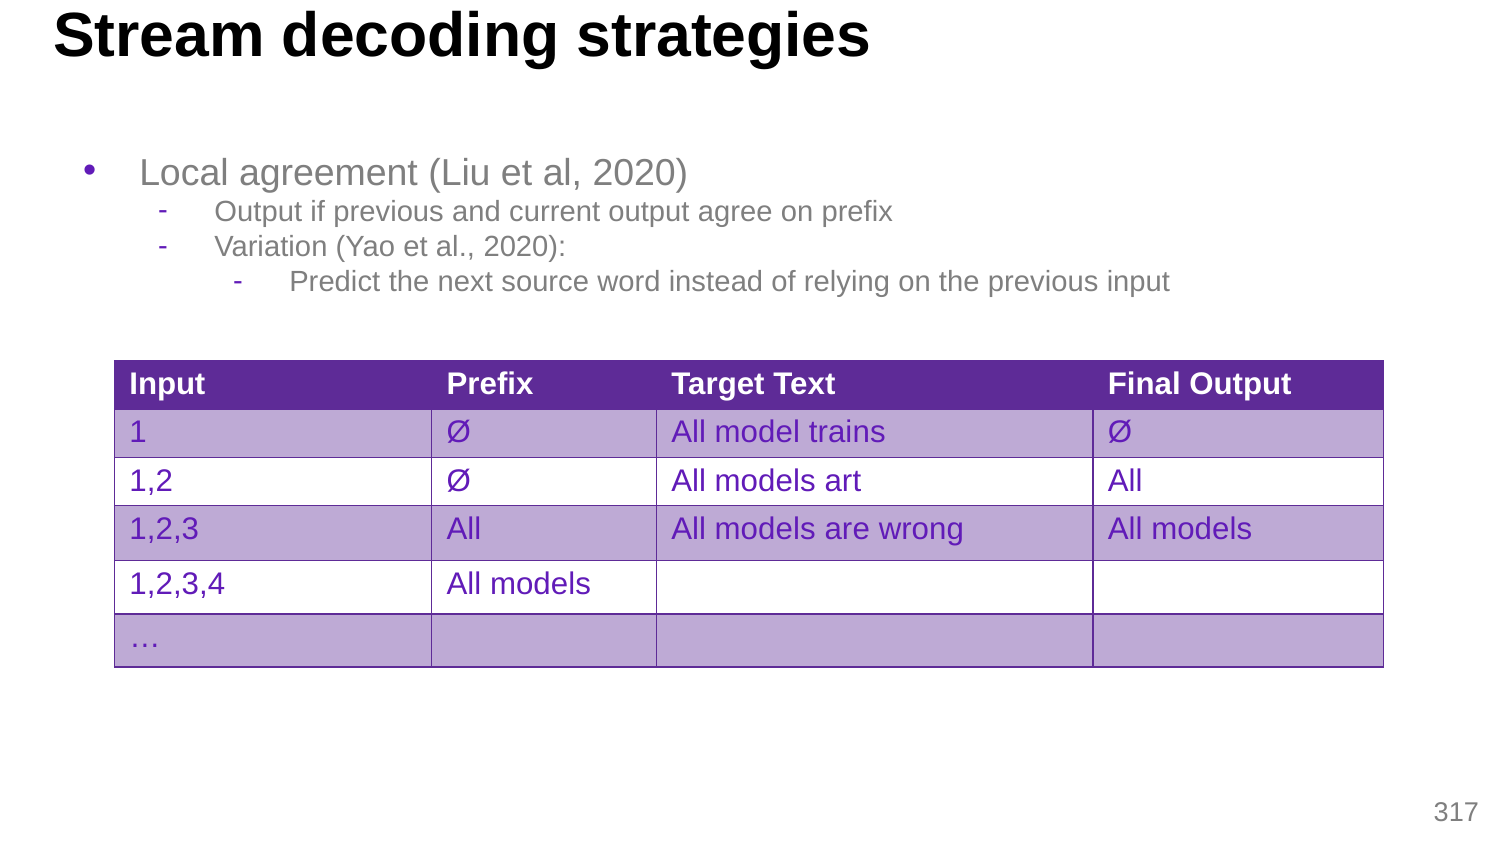

# Stream decoding strategies
Local agreement (Liu et al, 2020)
Output if previous and current output agree on prefix
Variation (Yao et al., 2020):
Predict the next source word instead of relying on the previous input

| Input | Prefix | Target Text | Final Output |
| --- | --- | --- | --- |
| 1 | Ø | All model trains | Ø |
| 1,2 | Ø | All models art | All |
| 1,2,3 | All | All models are wrong | All models |
| 1,2,3,4 | All models |  |  |
| … |  |  |  |
317